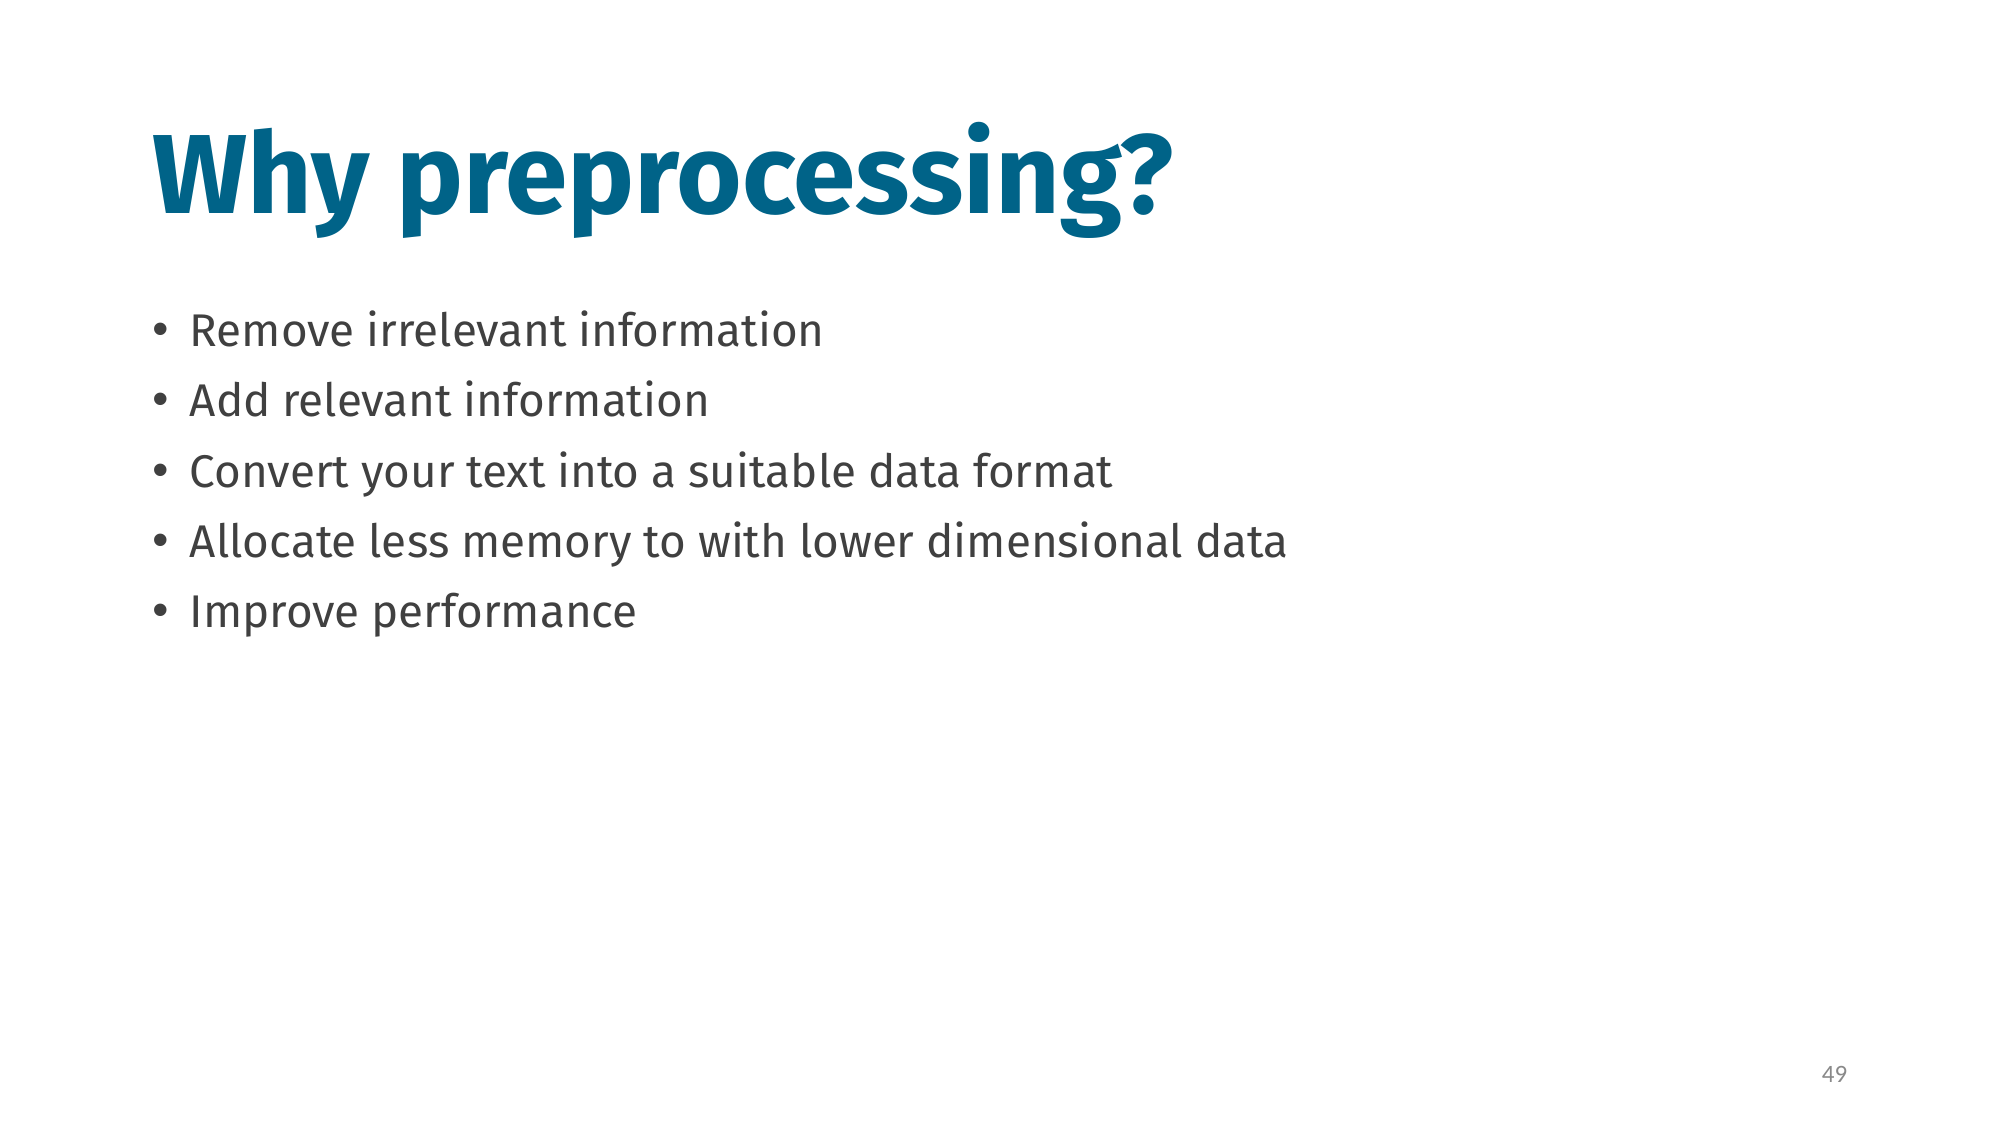

# Why preprocessing?
Remove irrelevant information
Add relevant information
Convert your text into a suitable data format
Allocate less memory to with lower dimensional data
Improve performance

49